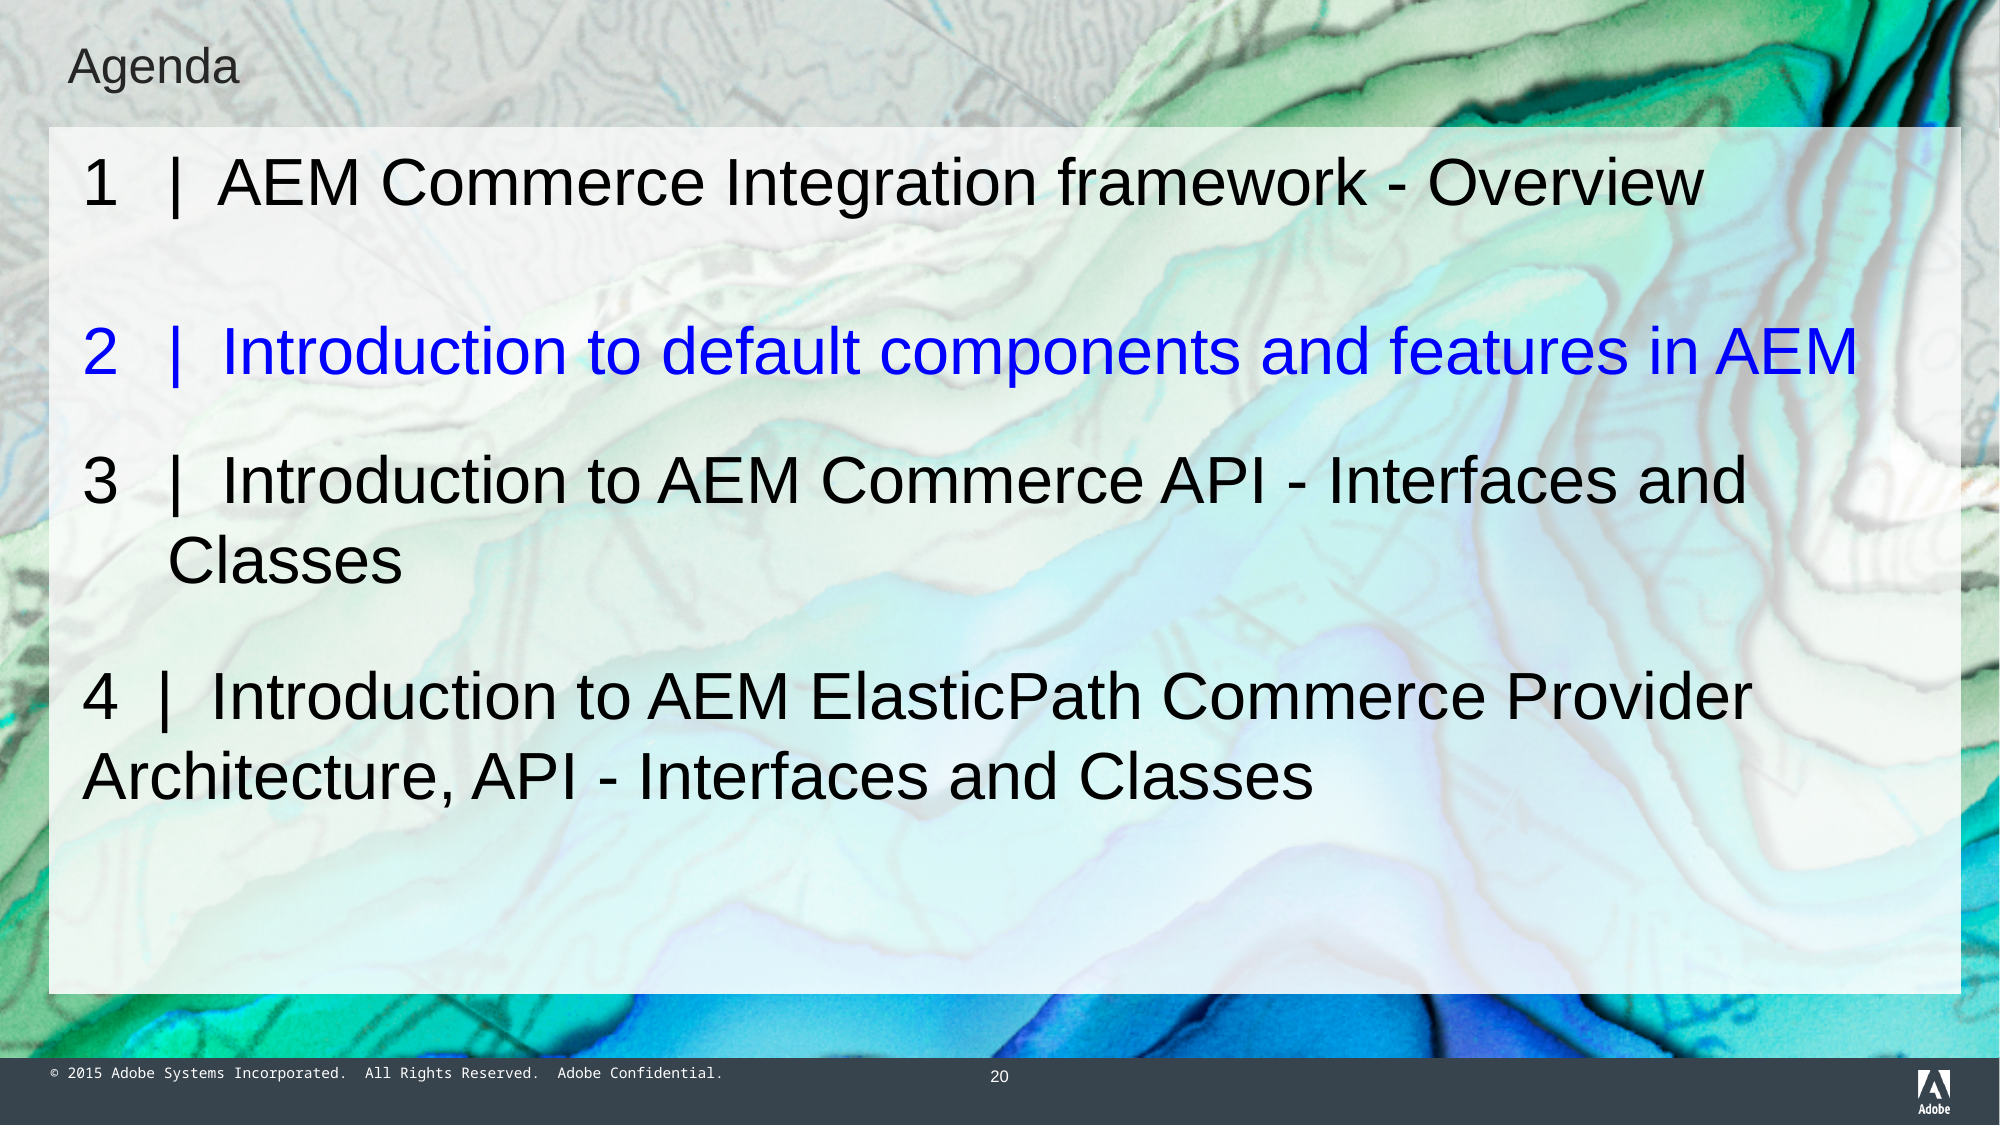

# Agenda

|  AEM Commerce Integration framework - Overview

|  Introduction to default components and features in AEM

|  Introduction to AEM Commerce API - Interfaces and Classes

4  |  Introduction to AEM ElasticPath Commerce Provider Architecture, API - Interfaces and Classes
20